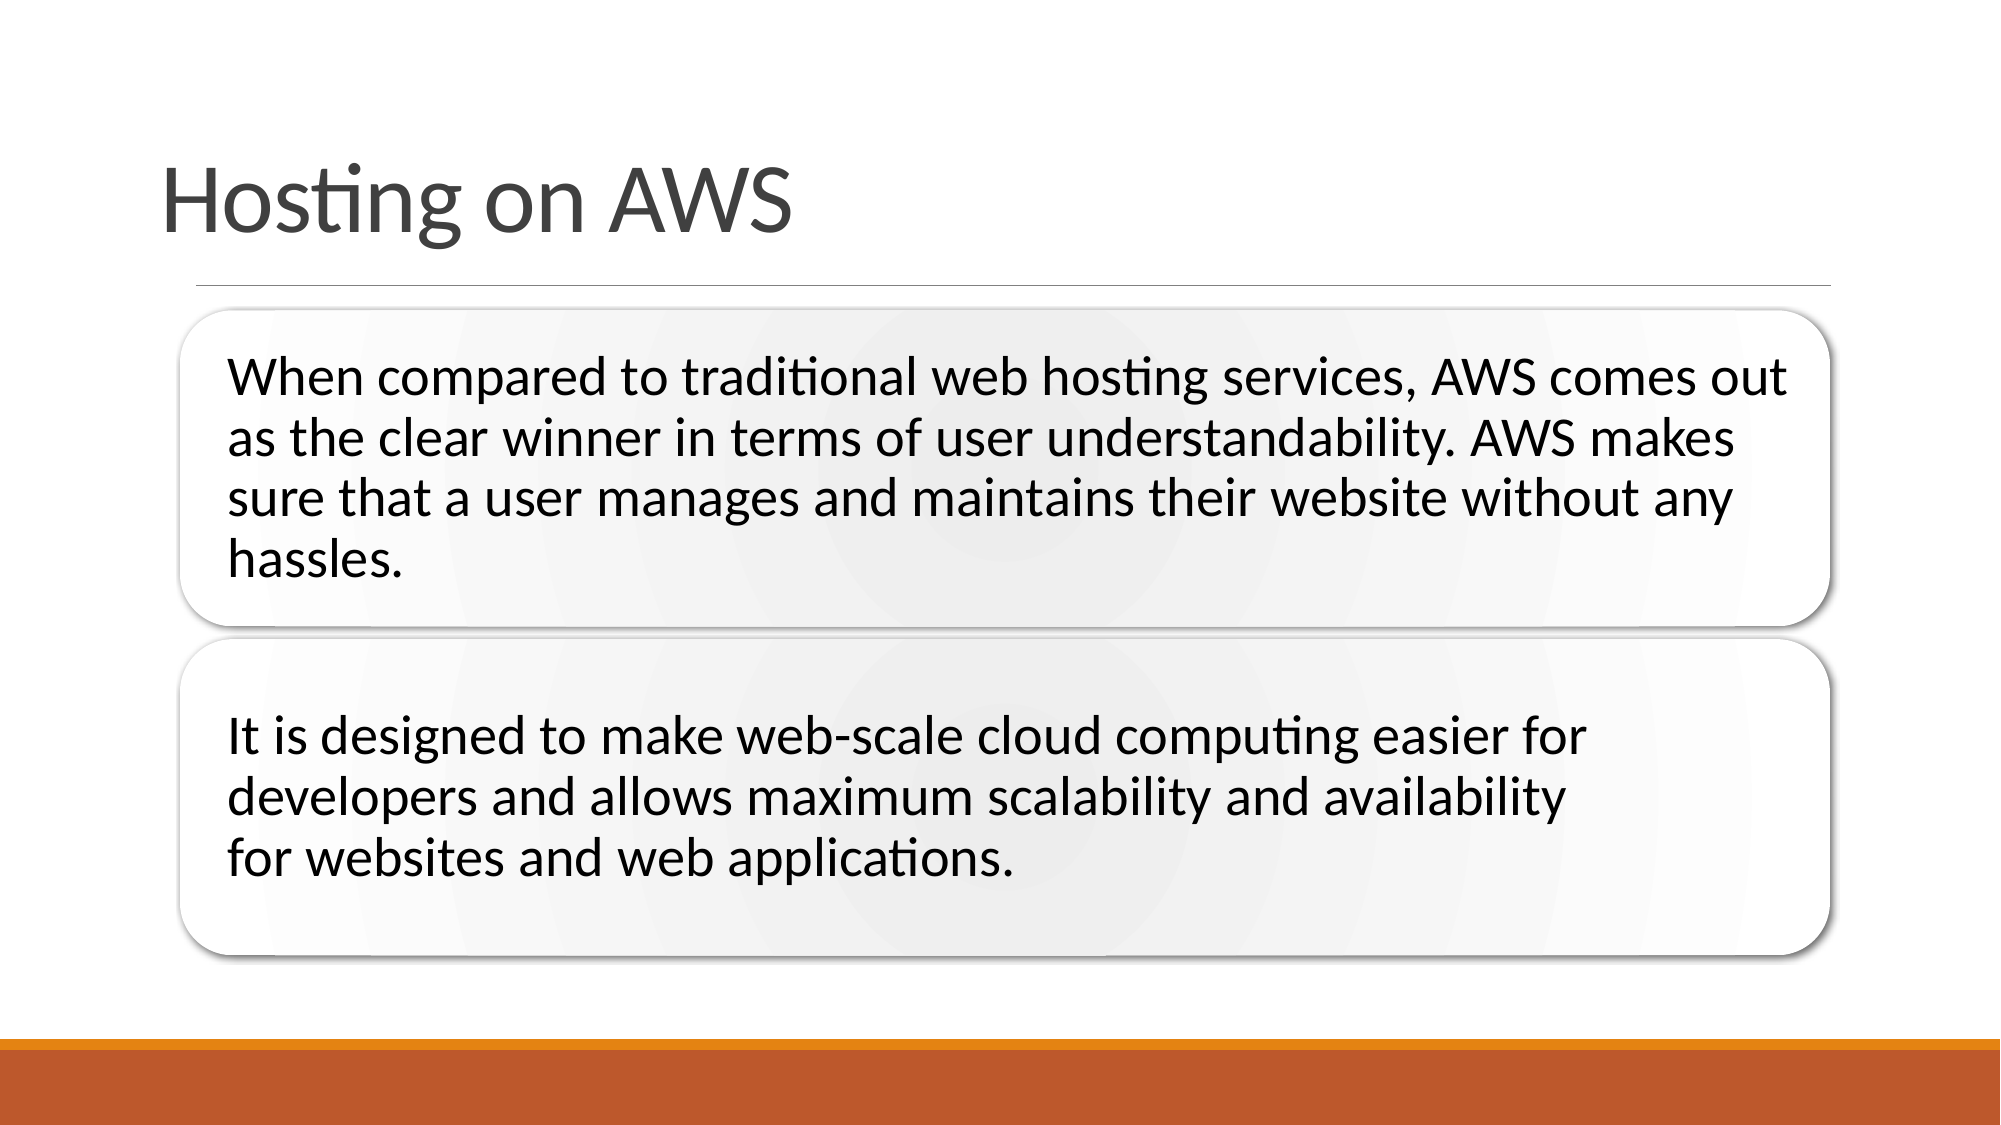

# Hosting on AWS
When compared to traditional web hosting services, AWS comes out as the clear winner in terms of user understandability. AWS makes sure that a user manages and maintains their website without any hassles.
It is designed to make web-scale cloud computing easier for developers and allows maximum scalability and availability for websites and web applications.